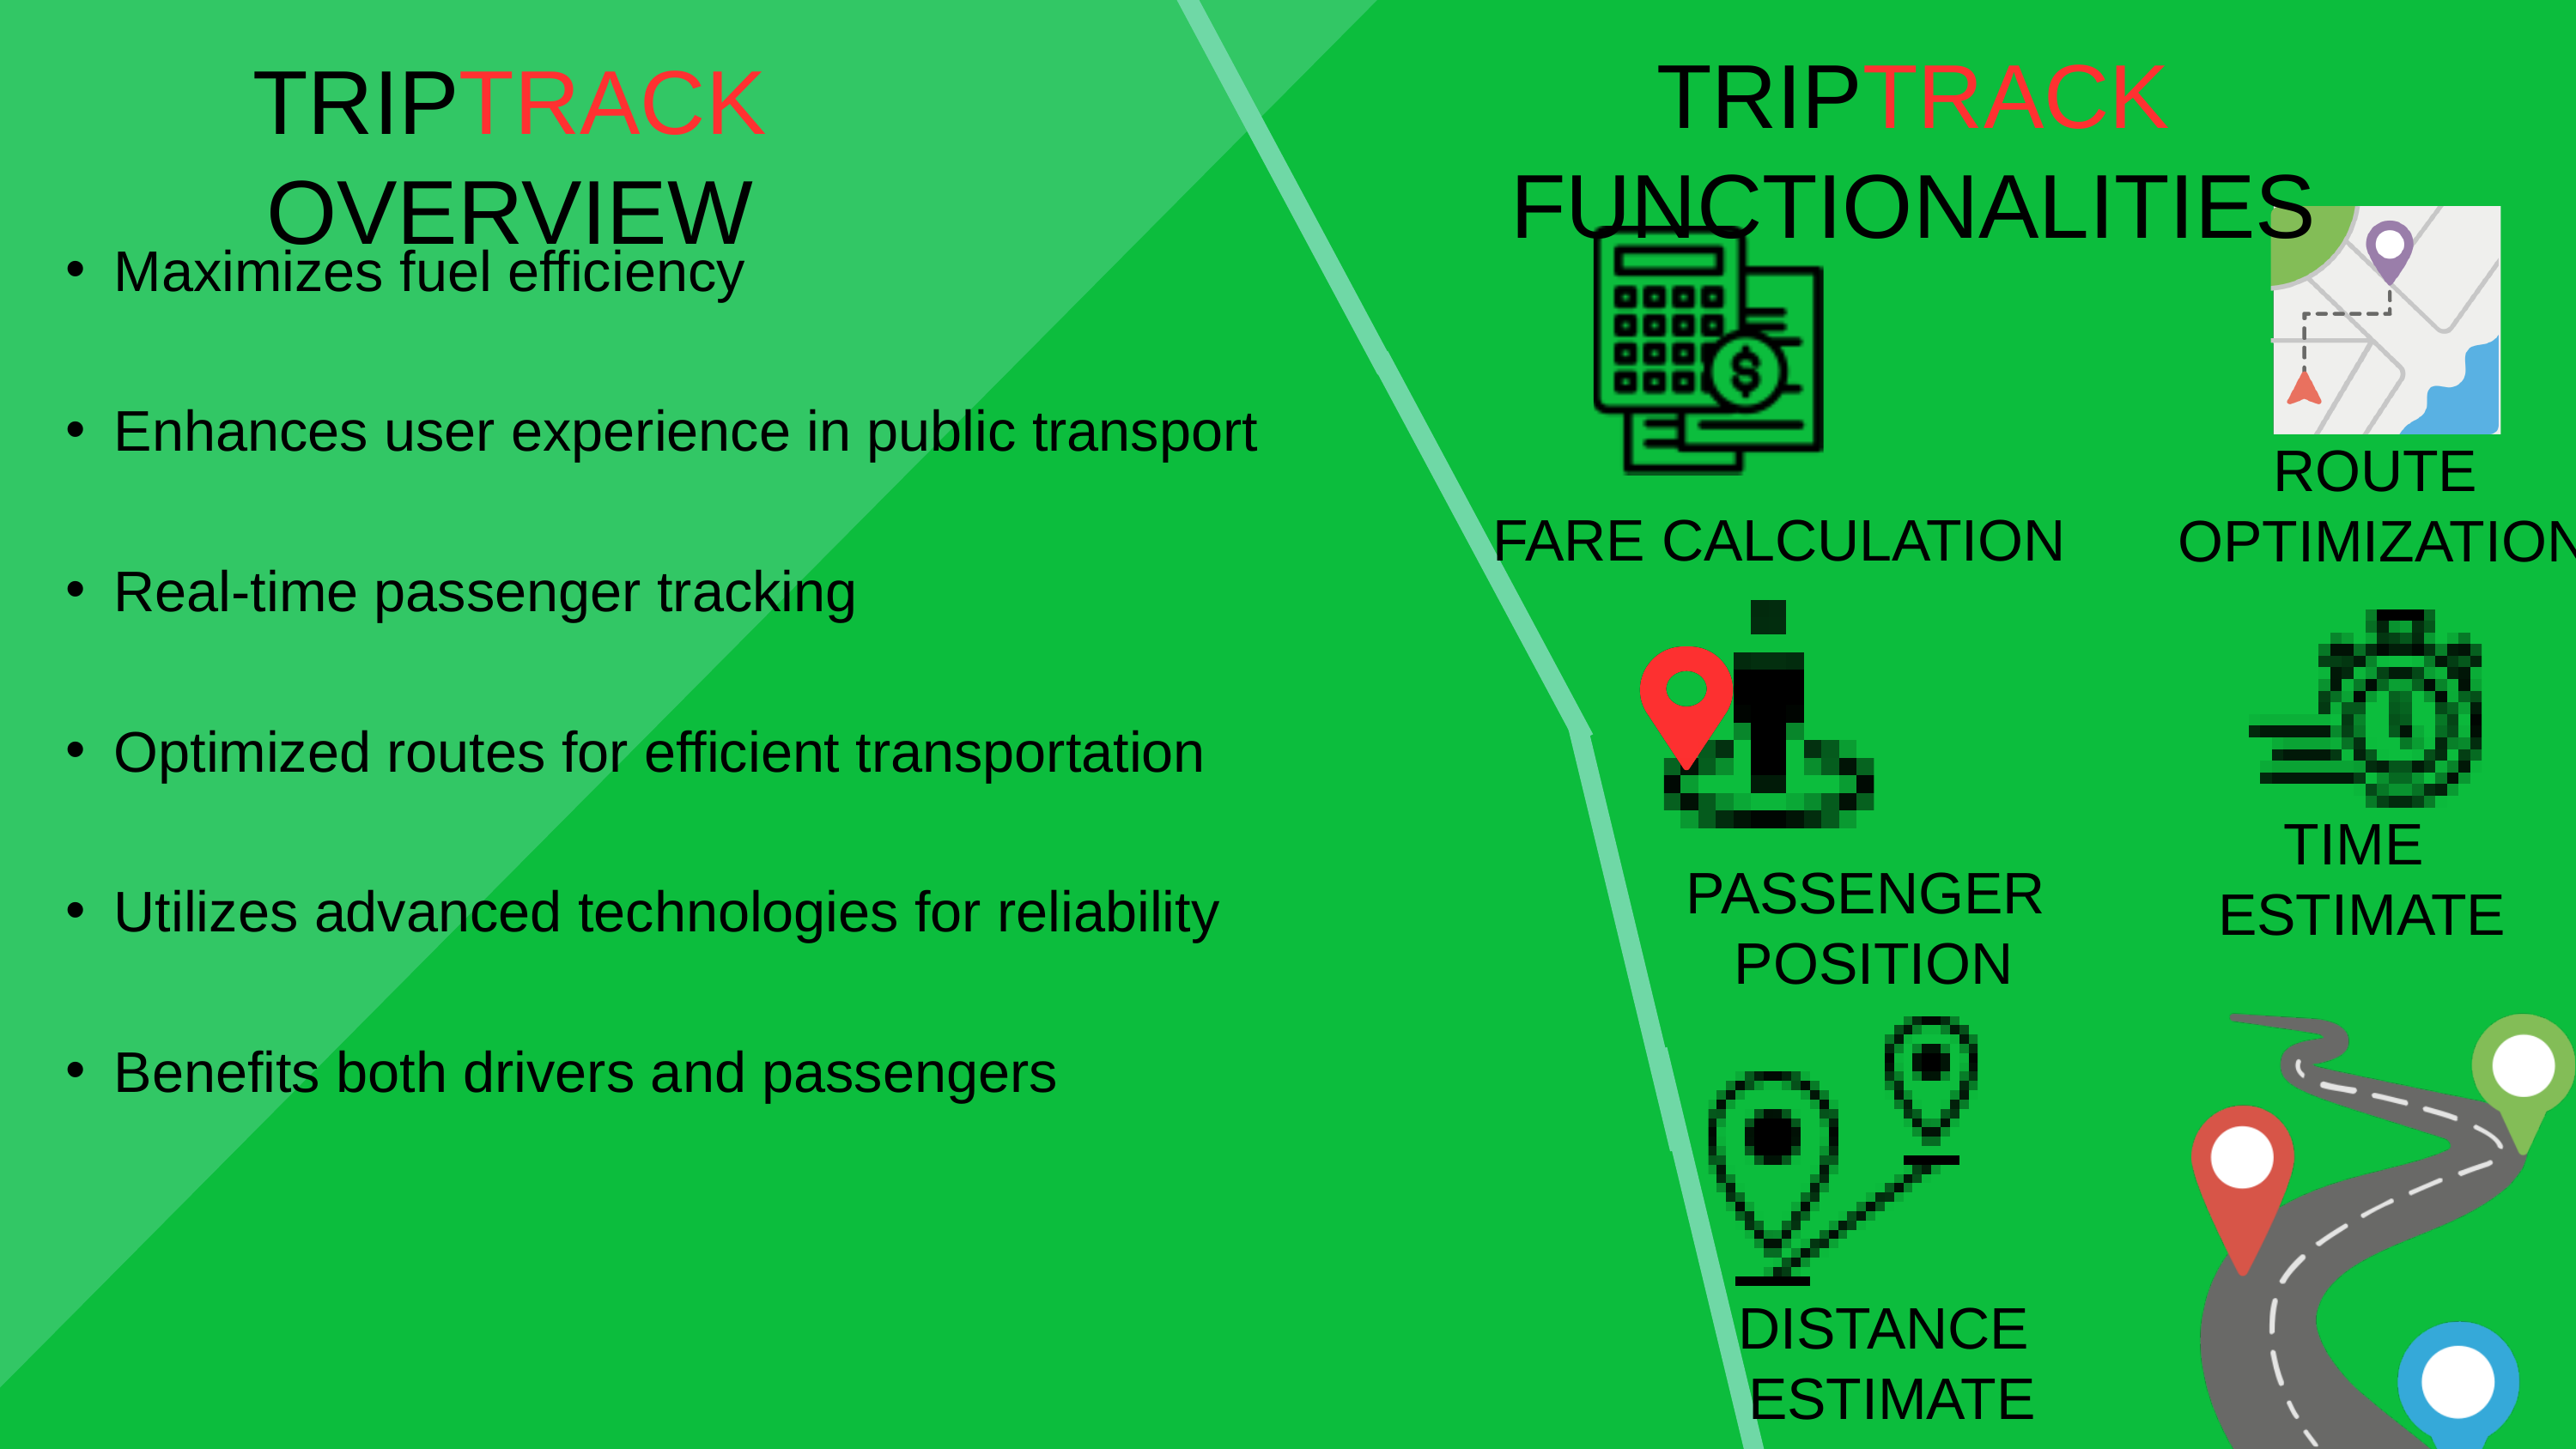

TRIPTRACK FUNCTIONALITIES
TRIPTRACK OVERVIEW

Maximizes fuel efficiency

Enhances user experience in public transport

Real-time passenger tracking

Optimized routes for efficient transportation

Utilizes advanced technologies for reliability

Benefits both drivers and passengers

ROUTE
OPTIMIZATION
FARE CALCULATION

TIME
 ESTIMATE
PASSENGER
POSITION

DISTANCE
ESTIMATE